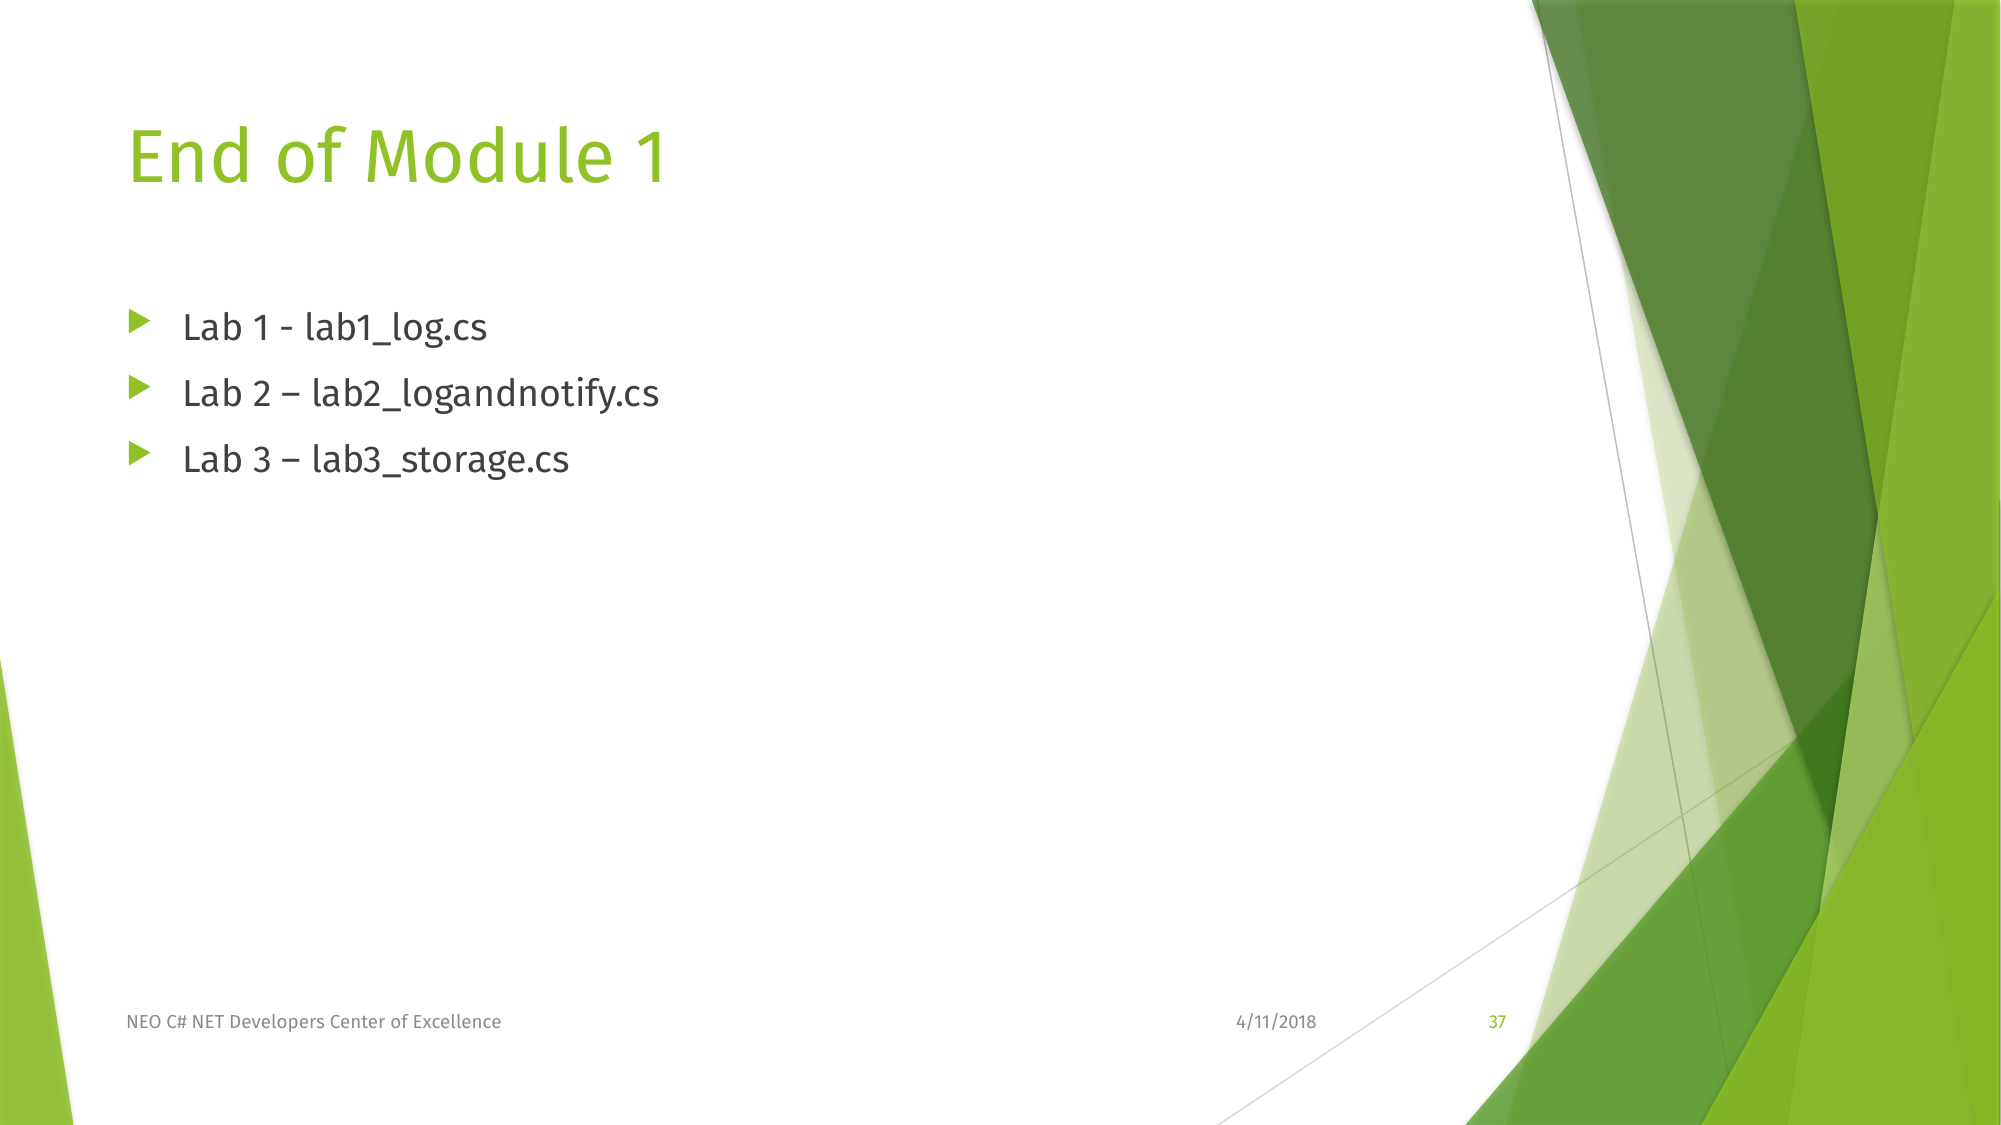

# End of Module 1
Lab 1 - lab1_log.cs
Lab 2 – lab2_logandnotify.cs
Lab 3 – lab3_storage.cs
NEO C# NET Developers Center of Excellence
4/11/2018
37